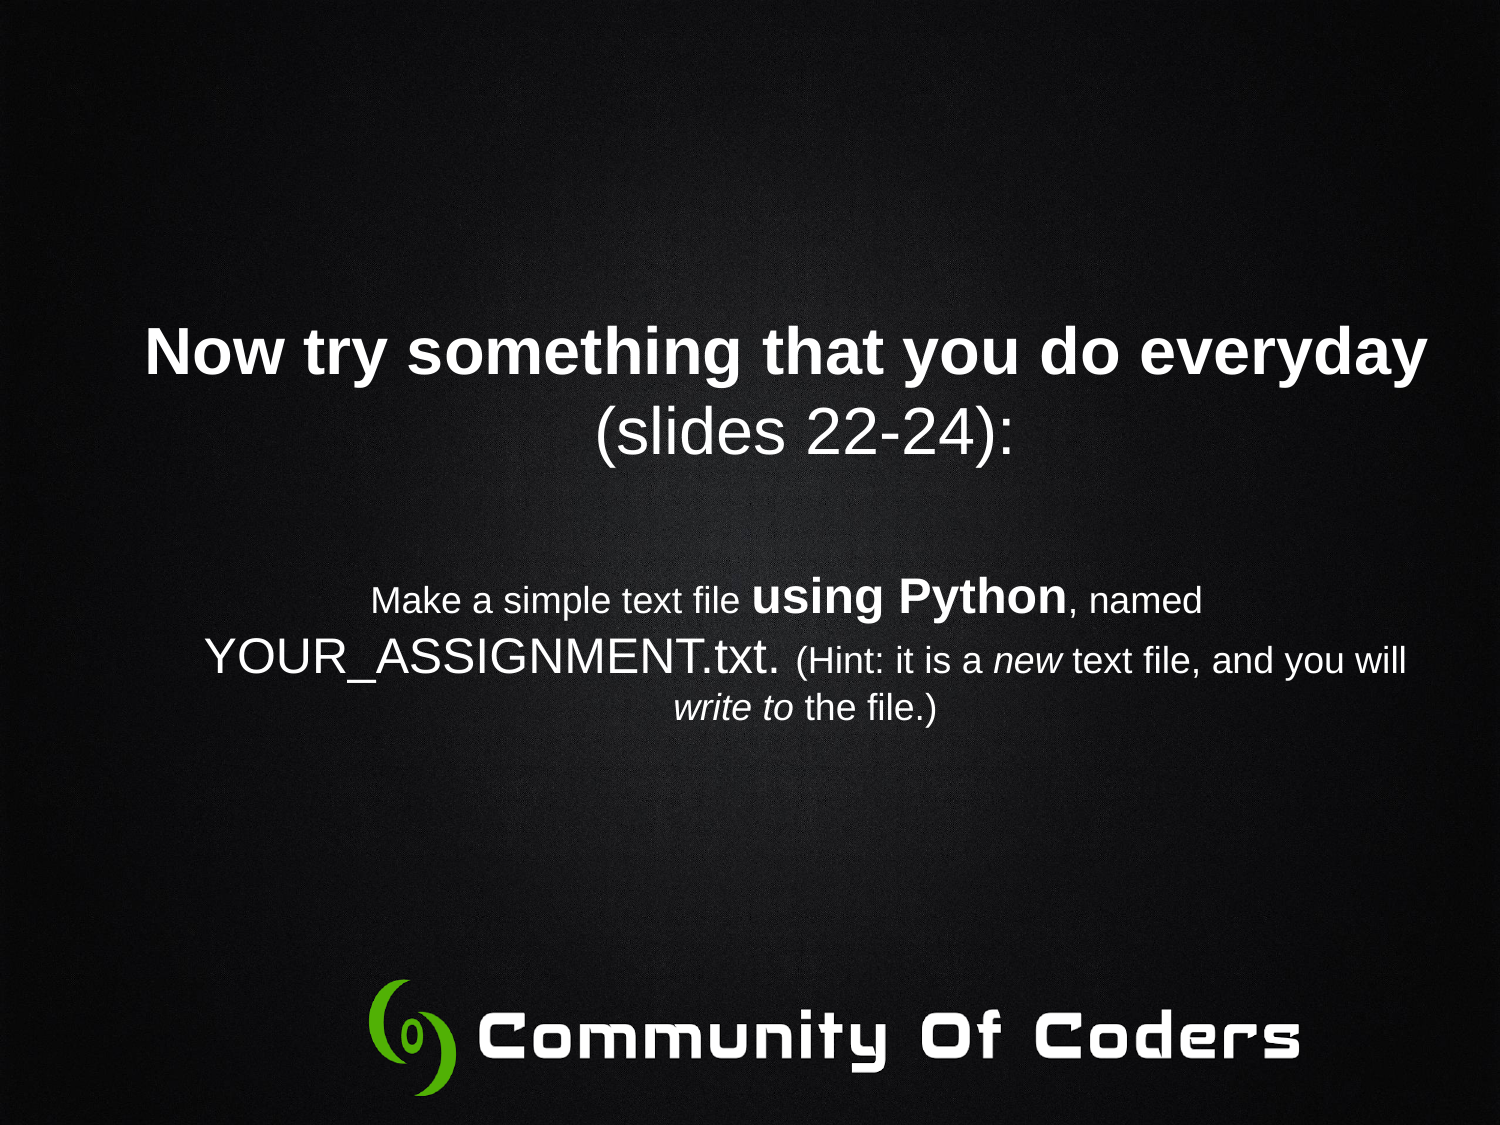

Now try something that you do everyday (slides 22-24):

Make a simple text file using Python, named YOUR_ASSIGNMENT.txt. (Hint: it is a new text file, and you will write to the file.)